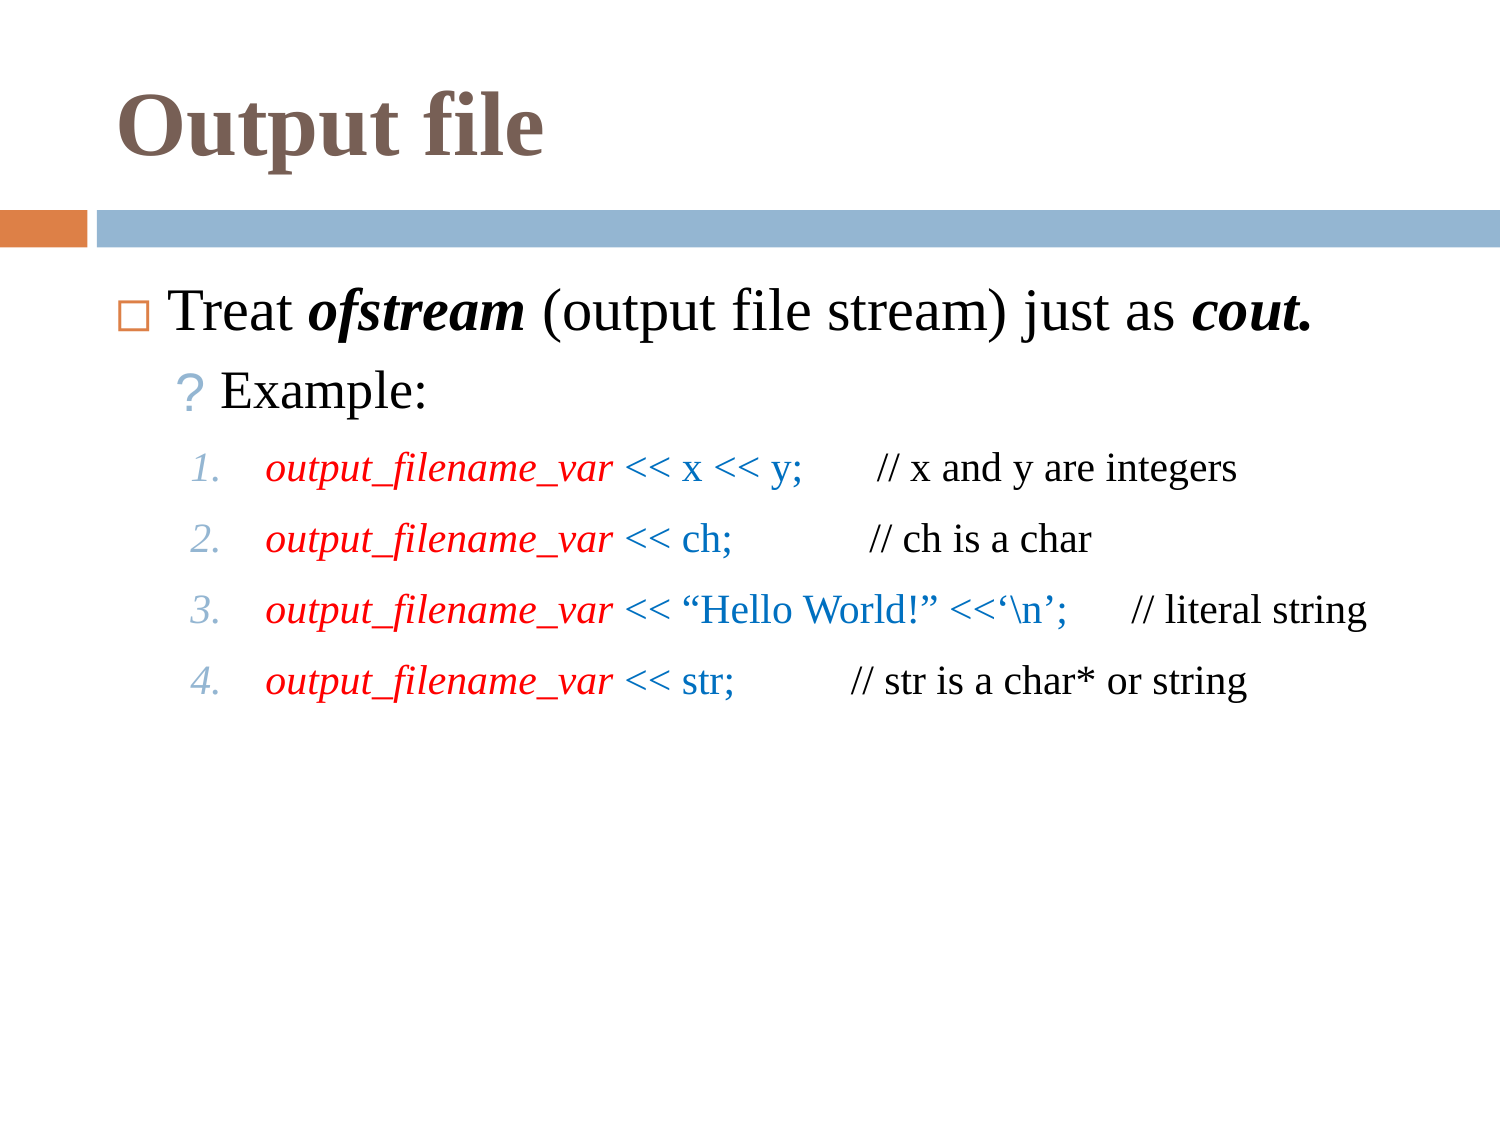

# Output file
Treat ofstream (output file stream) just as cout.
Example:
output_filename_var << x << y;       // x and y are integers
output_filename_var << ch;             // ch is a char
output_filename_var << “Hello World!” <<‘\n’;      // literal string
output_filename_var << str;           // str is a char* or string